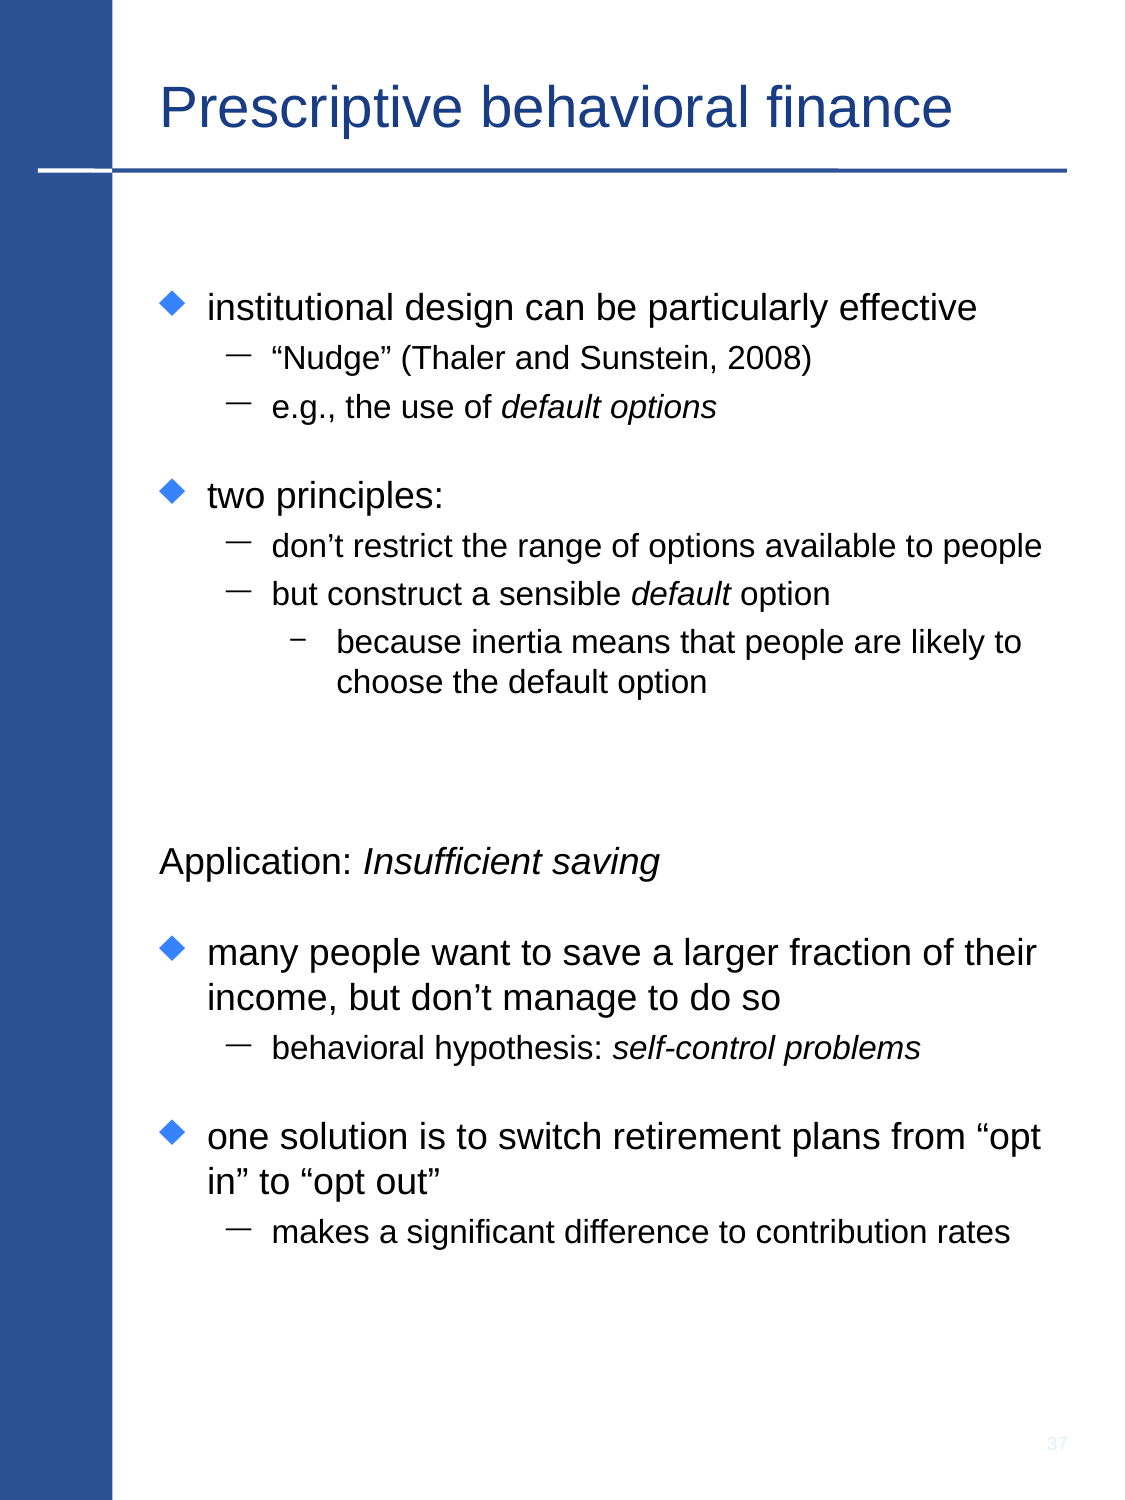

# Prescriptive behavioral finance
institutional design can be particularly effective
“Nudge” (Thaler and Sunstein, 2008)
e.g., the use of default options
two principles:
don’t restrict the range of options available to people
but construct a sensible default option
because inertia means that people are likely to choose the default option

Application: Insufficient saving
many people want to save a larger fraction of their income, but don’t manage to do so
behavioral hypothesis: self-control problems
one solution is to switch retirement plans from “opt in” to “opt out”
makes a significant difference to contribution rates
37